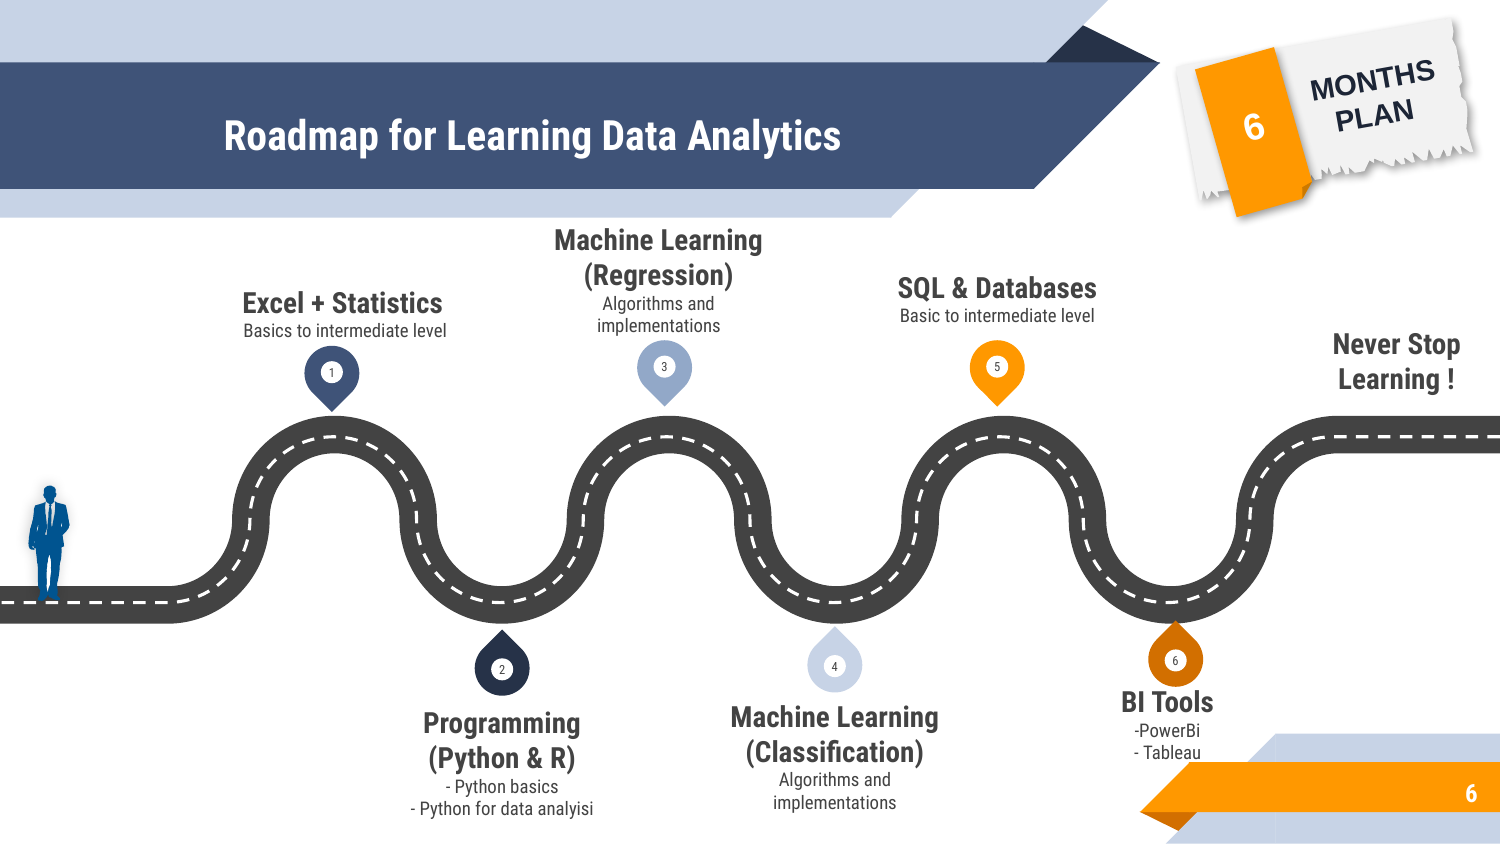

6
MONTHS PLAN
# Roadmap for Learning Data Analytics
SQL & Databases
Basic to intermediate level
Machine Learning (Regression)
Algorithms and implementations
Excel + Statistics
 Basics to intermediate level
Never Stop Learning !

3

5

1

6

4

2
BI Tools
-PowerBi
- Tableau
Machine Learning (Classification)
Algorithms and implementations
Programming (Python & R)
- Python basics
- Python for data analyisi
6